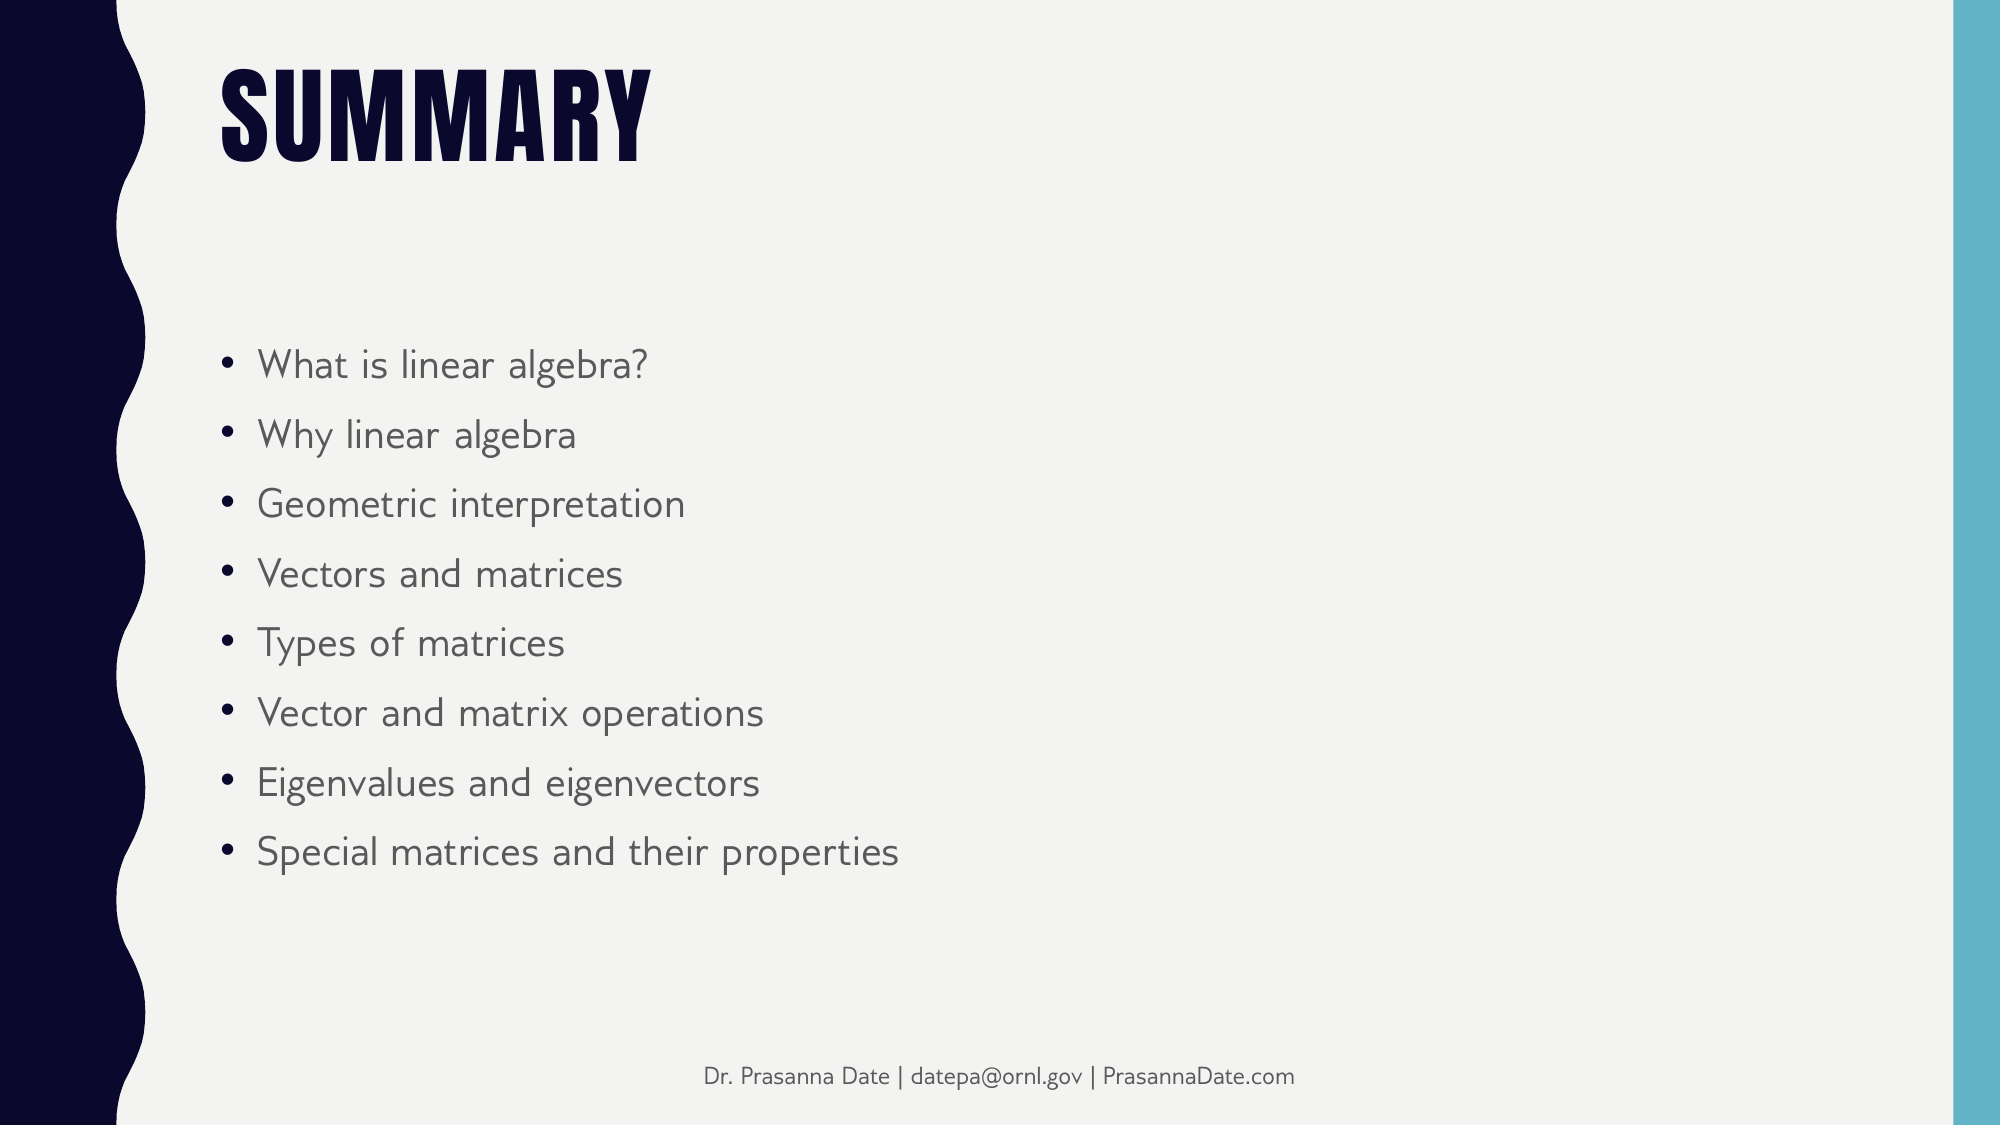

# Summary
What is linear algebra?
Why linear algebra
Geometric interpretation
Vectors and matrices
Types of matrices
Vector and matrix operations
Eigenvalues and eigenvectors
Special matrices and their properties
Dr. Prasanna Date | datepa@ornl.gov | PrasannaDate.com